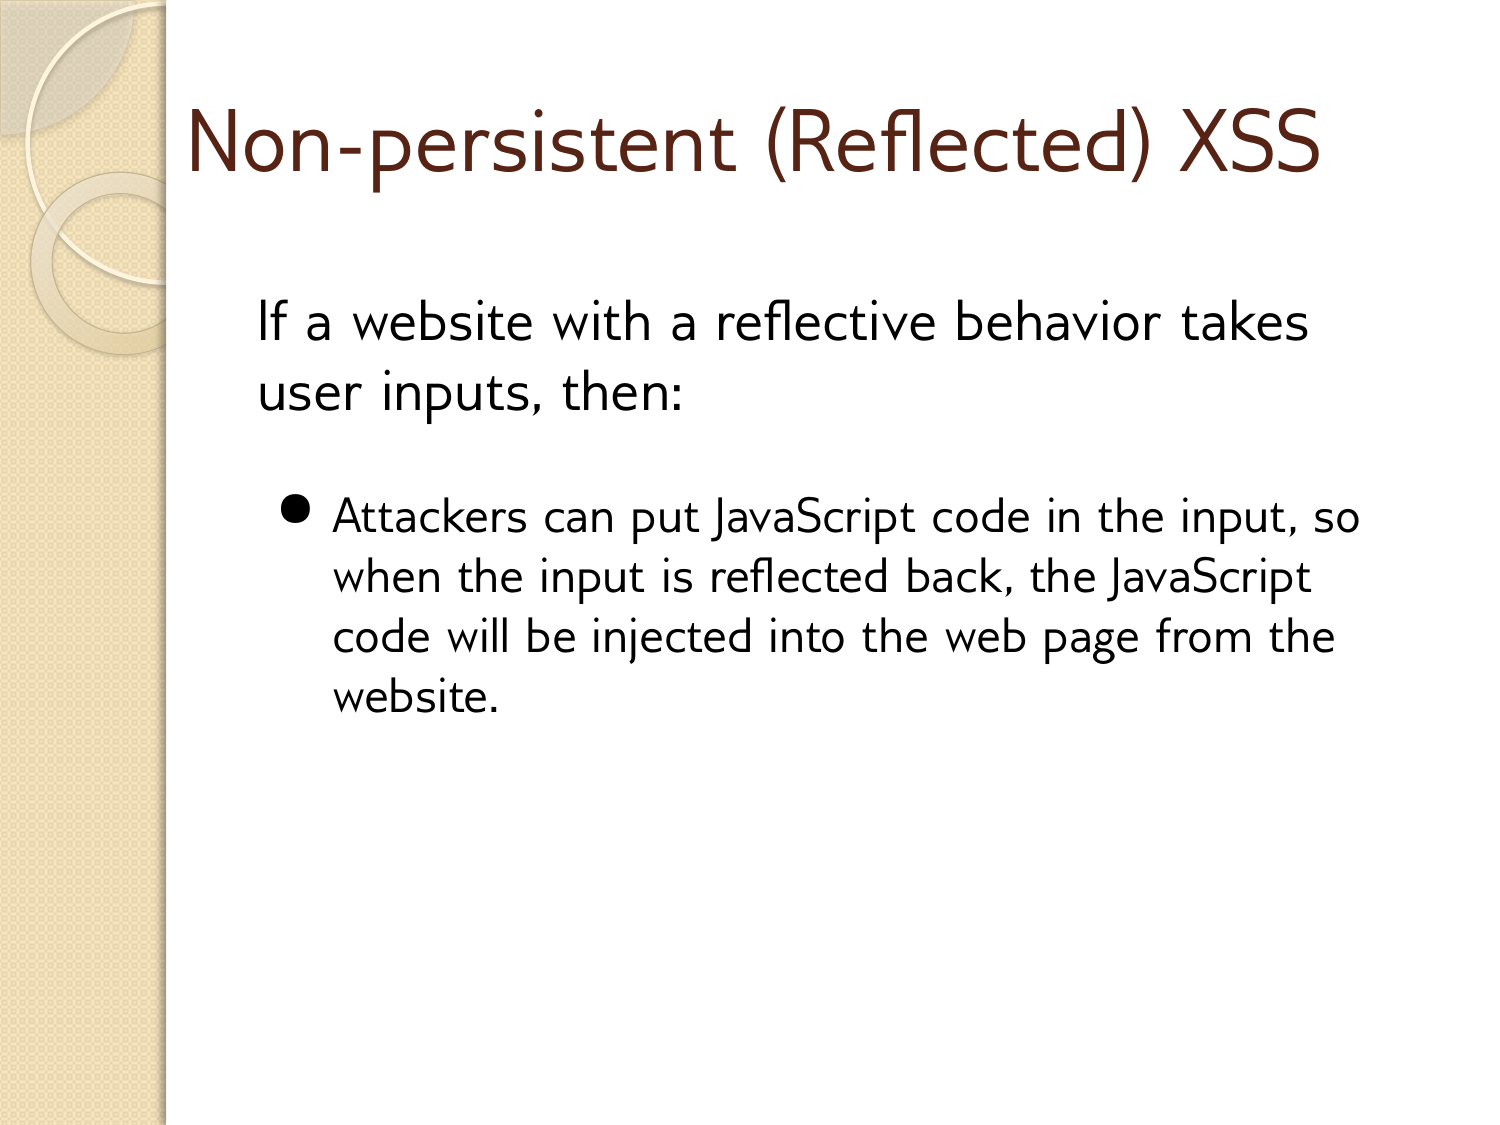

# Non-persistent (Reflected) XSS
If a website with a reflective behavior takes user inputs, then:

Attackers can put JavaScript code in the input, so when the input is reflected back, the JavaScript code will be injected into the web page from the website.